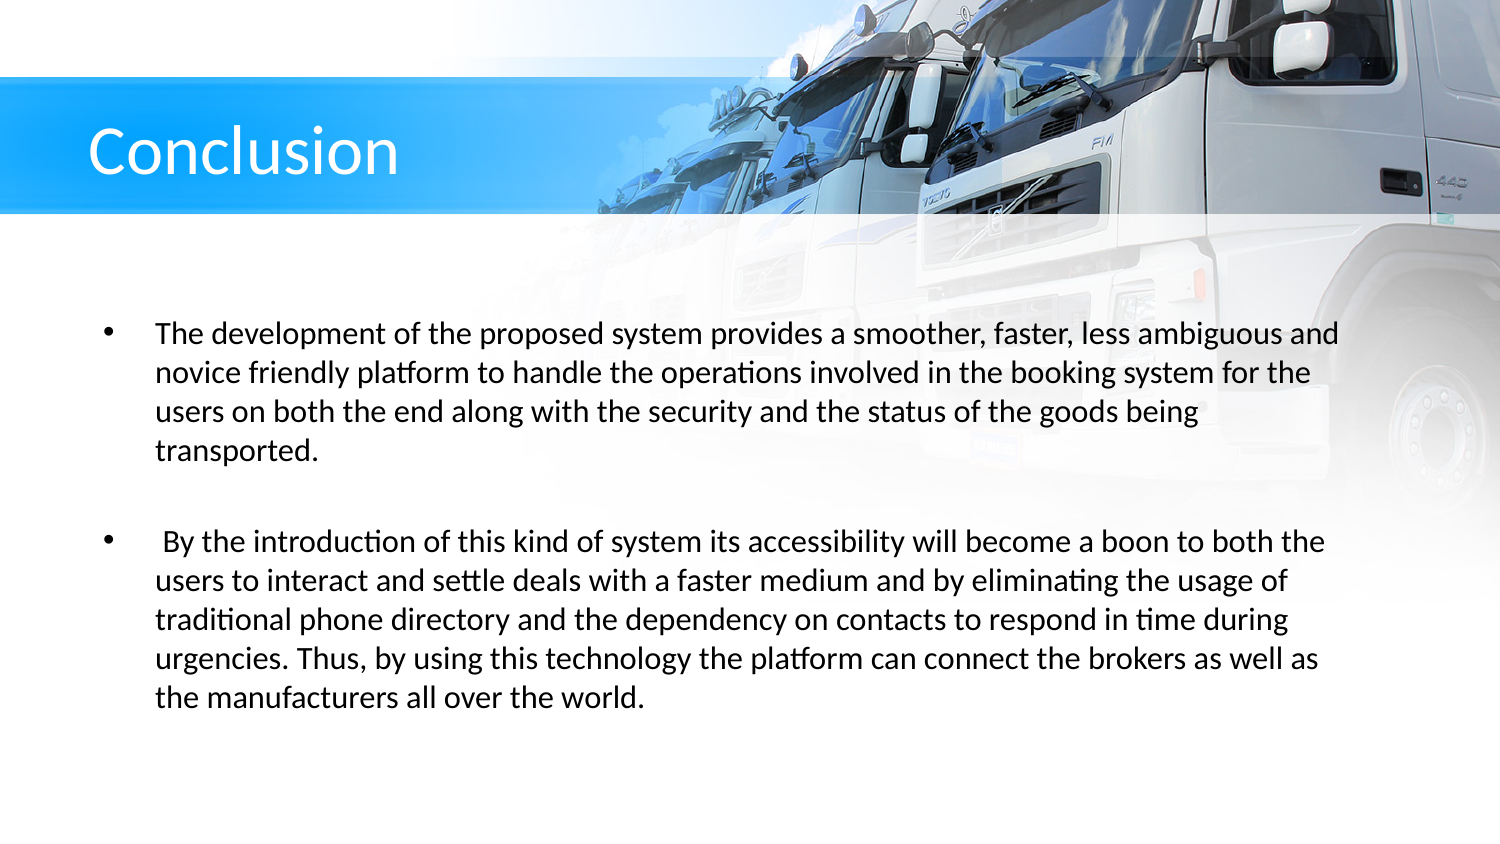

# Conclusion
The development of the proposed system provides a smoother, faster, less ambiguous and novice friendly platform to handle the operations involved in the booking system for the users on both the end along with the security and the status of the goods being transported.

 By the introduction of this kind of system its accessibility will become a boon to both the users to interact and settle deals with a faster medium and by eliminating the usage of traditional phone directory and the dependency on contacts to respond in time during urgencies. Thus, by using this technology the platform can connect the brokers as well as the manufacturers all over the world.